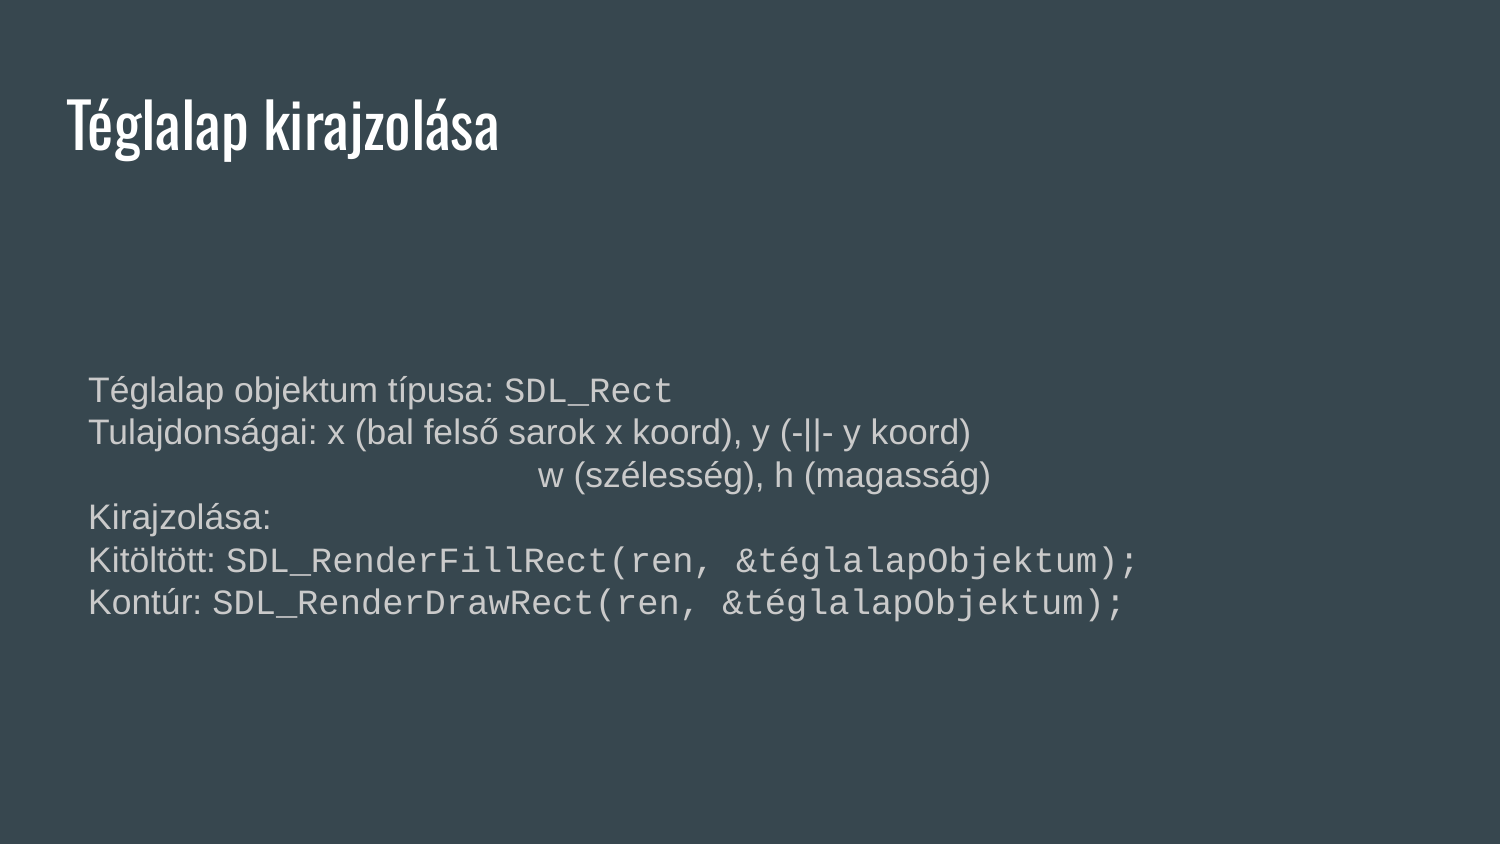

# Téglalap kirajzolása
Téglalap objektum típusa: SDL_Rect
Tulajdonságai: x (bal felső sarok x koord), y (-||- y koord)
			w (szélesség), h (magasság)
Kirajzolása:
Kitöltött: SDL_RenderFillRect(ren, &téglalapObjektum);
Kontúr: SDL_RenderDrawRect(ren, &téglalapObjektum);